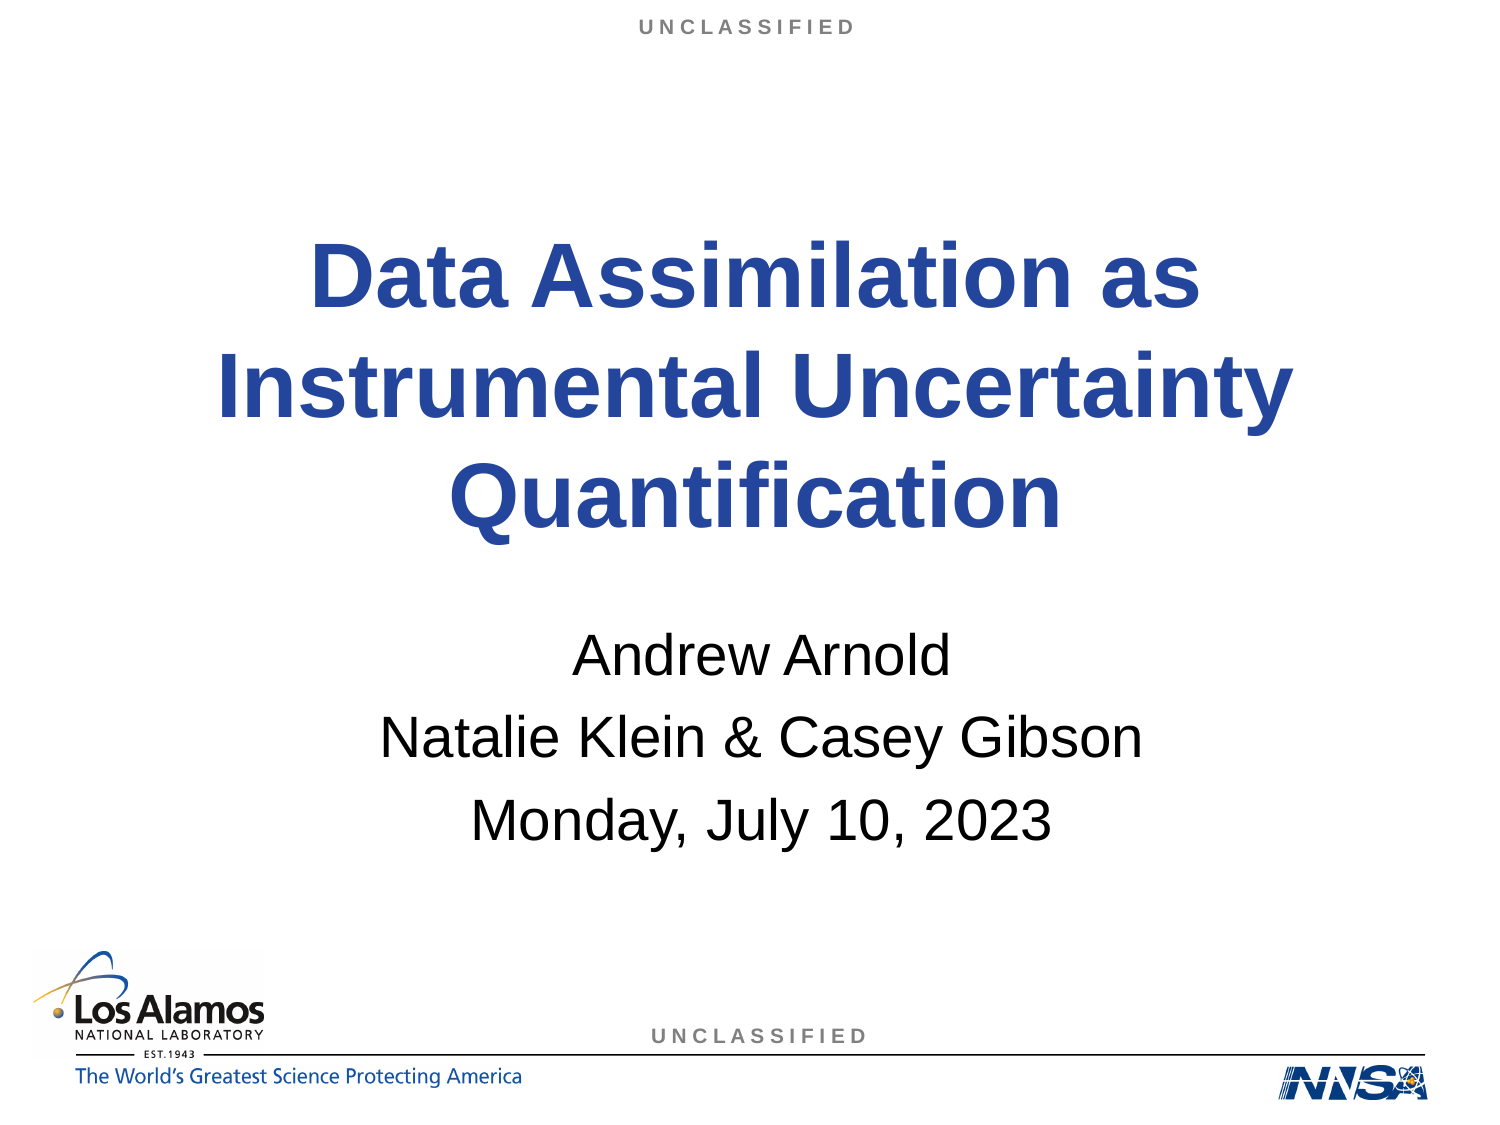

# Data Assimilation as Instrumental Uncertainty Quantification
Andrew Arnold
Natalie Klein & Casey Gibson
Monday, July 10, 2023